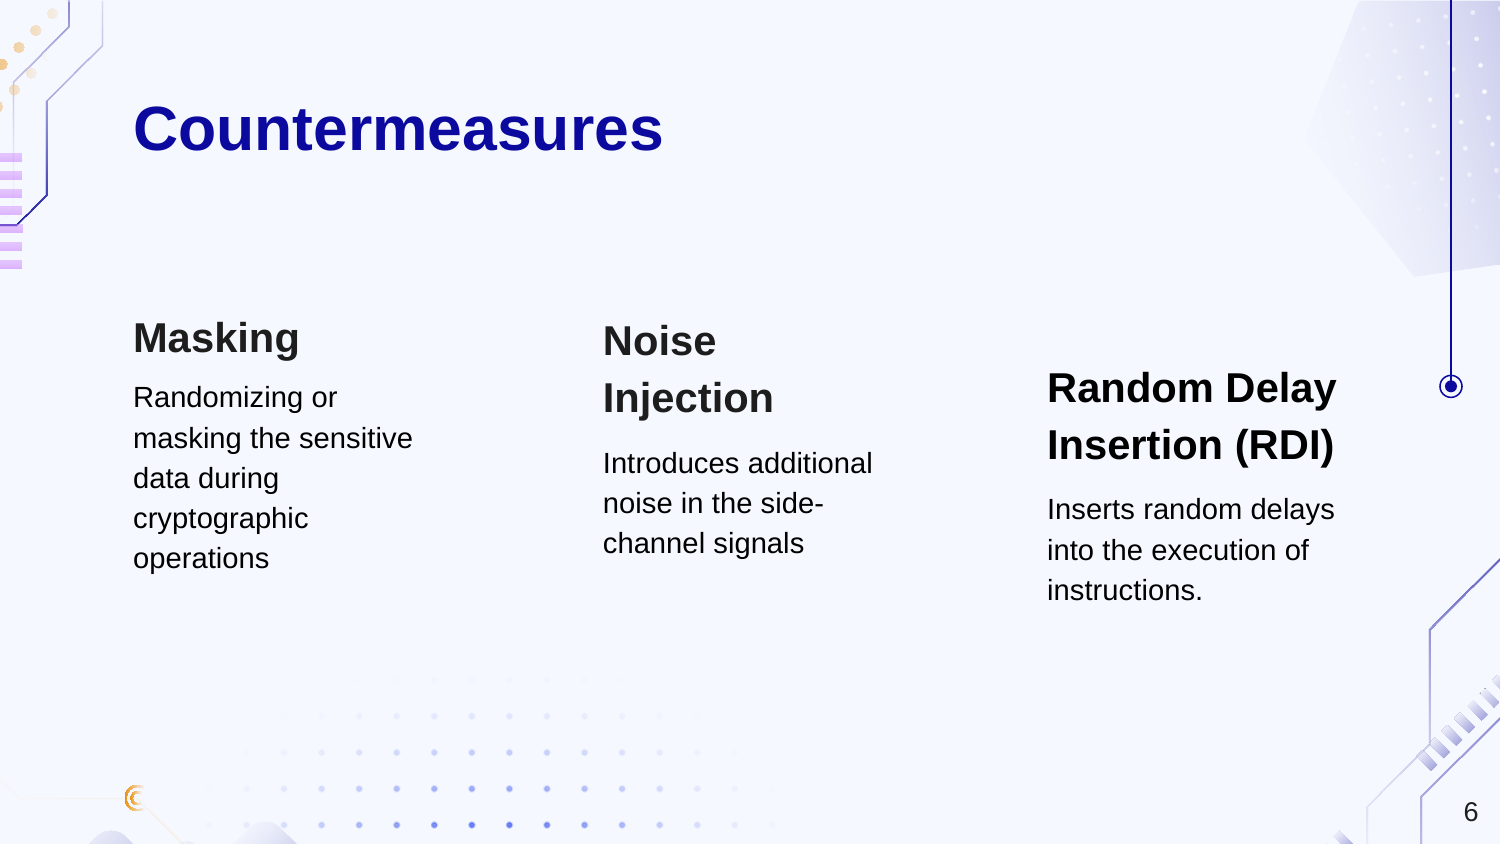

# Countermeasures
Masking
Noise Injection
Random Delay Insertion (RDI)
Randomizing or masking the sensitive data during cryptographic operations
Introduces additional noise in the side-channel signals
Inserts random delays into the execution of instructions.
6